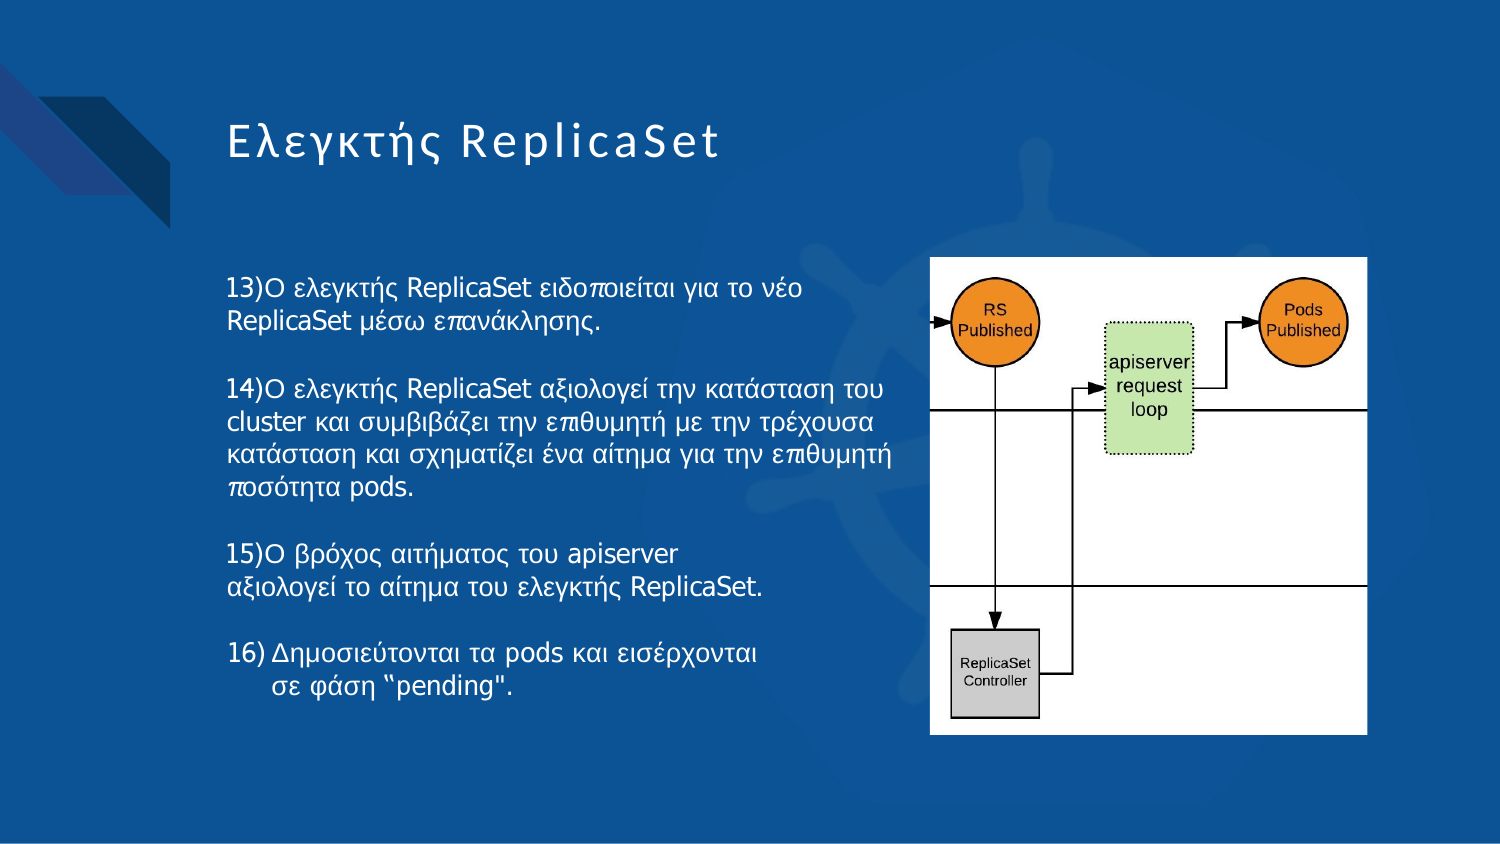

# Ελεγκτής ReplicaSet

Ο ελεγκτής ReplicaSet ειδοποιείται για το νέο ReplicaSet μέσω επανάκλησης.

Ο ελεγκτής ReplicaSet αξιολογεί την κατάσταση του cluster και συμβιβάζει την επιθυμητή με την τρέχουσα κατάσταση και σχηματίζει ένα αίτημα για την επιθυμητή ποσότητα pods.

Ο βρόχος αιτήματος του apiserver αξιολογεί το αίτημα του ελεγκτής ReplicaSet.

Δημοσιεύτονται τα pods και εισέρχονται σε φάση “pending".